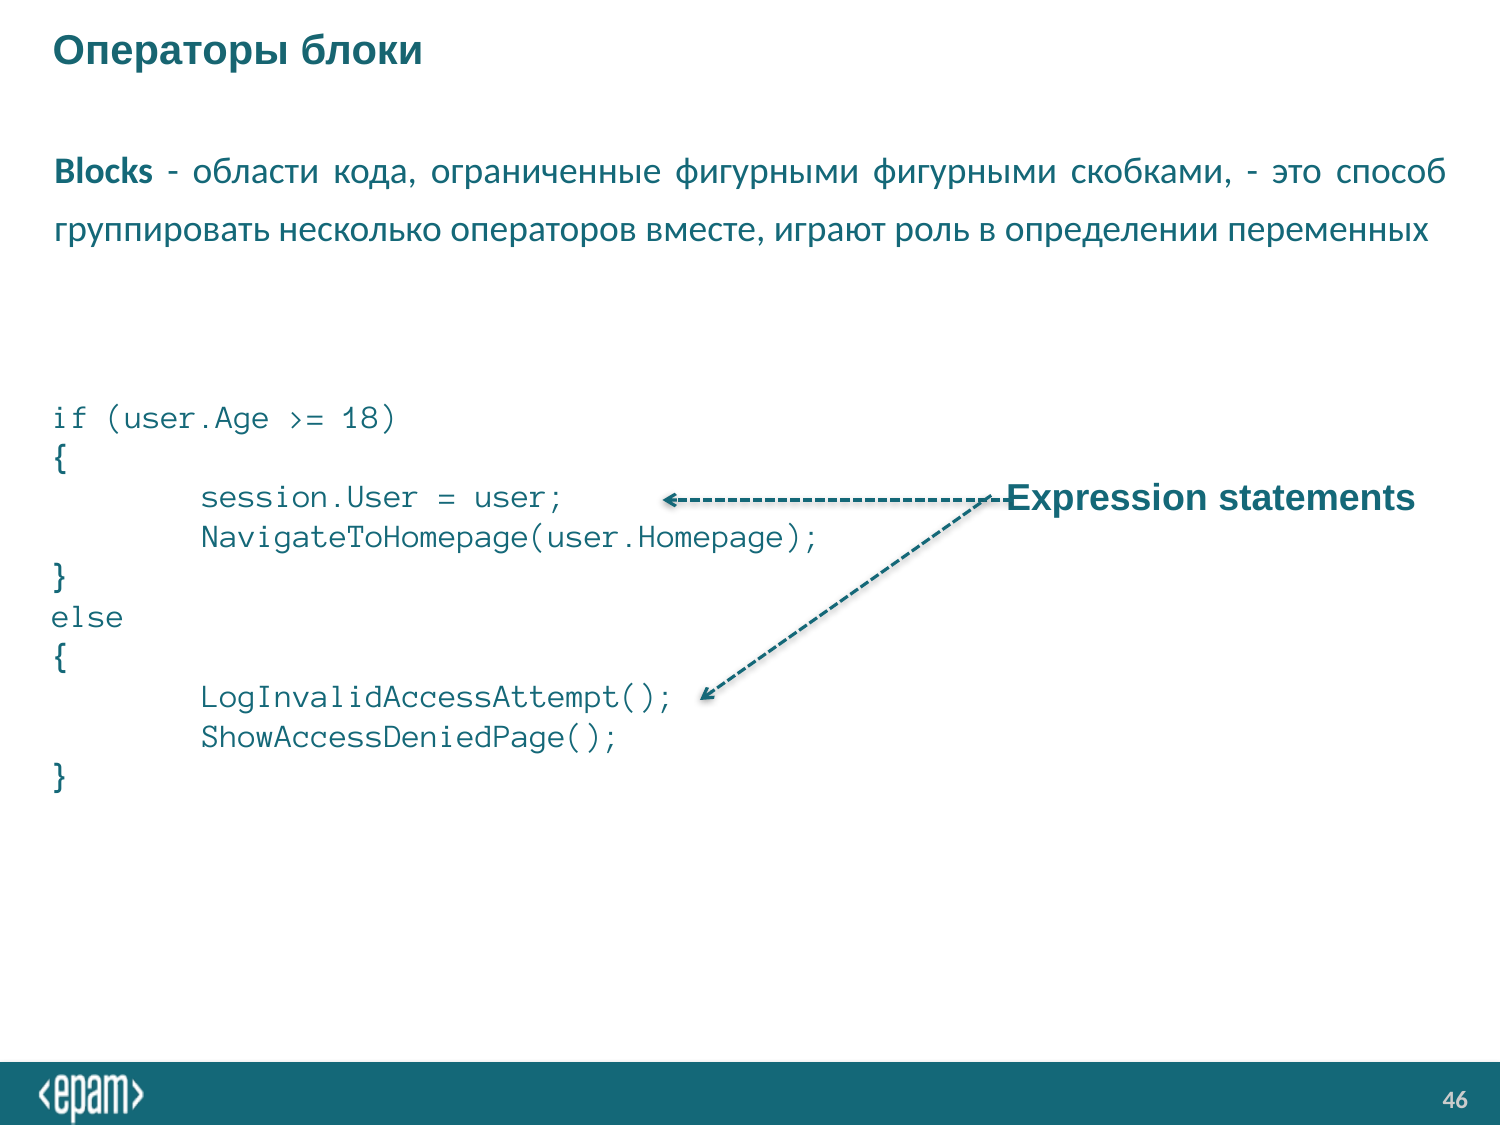

# Операторы блоки
Blocks - области кода, ограниченные фигурными фигурными скобками, - это способ группировать несколько операторов вместе, играют роль в определении переменных
if (user.Age >= 18)
{
	session.User = user;
	NavigateToHomepage(user.Homepage);
}
else
{
	LogInvalidAccessAttempt();
	ShowAccessDeniedPage();
}
Expression statements